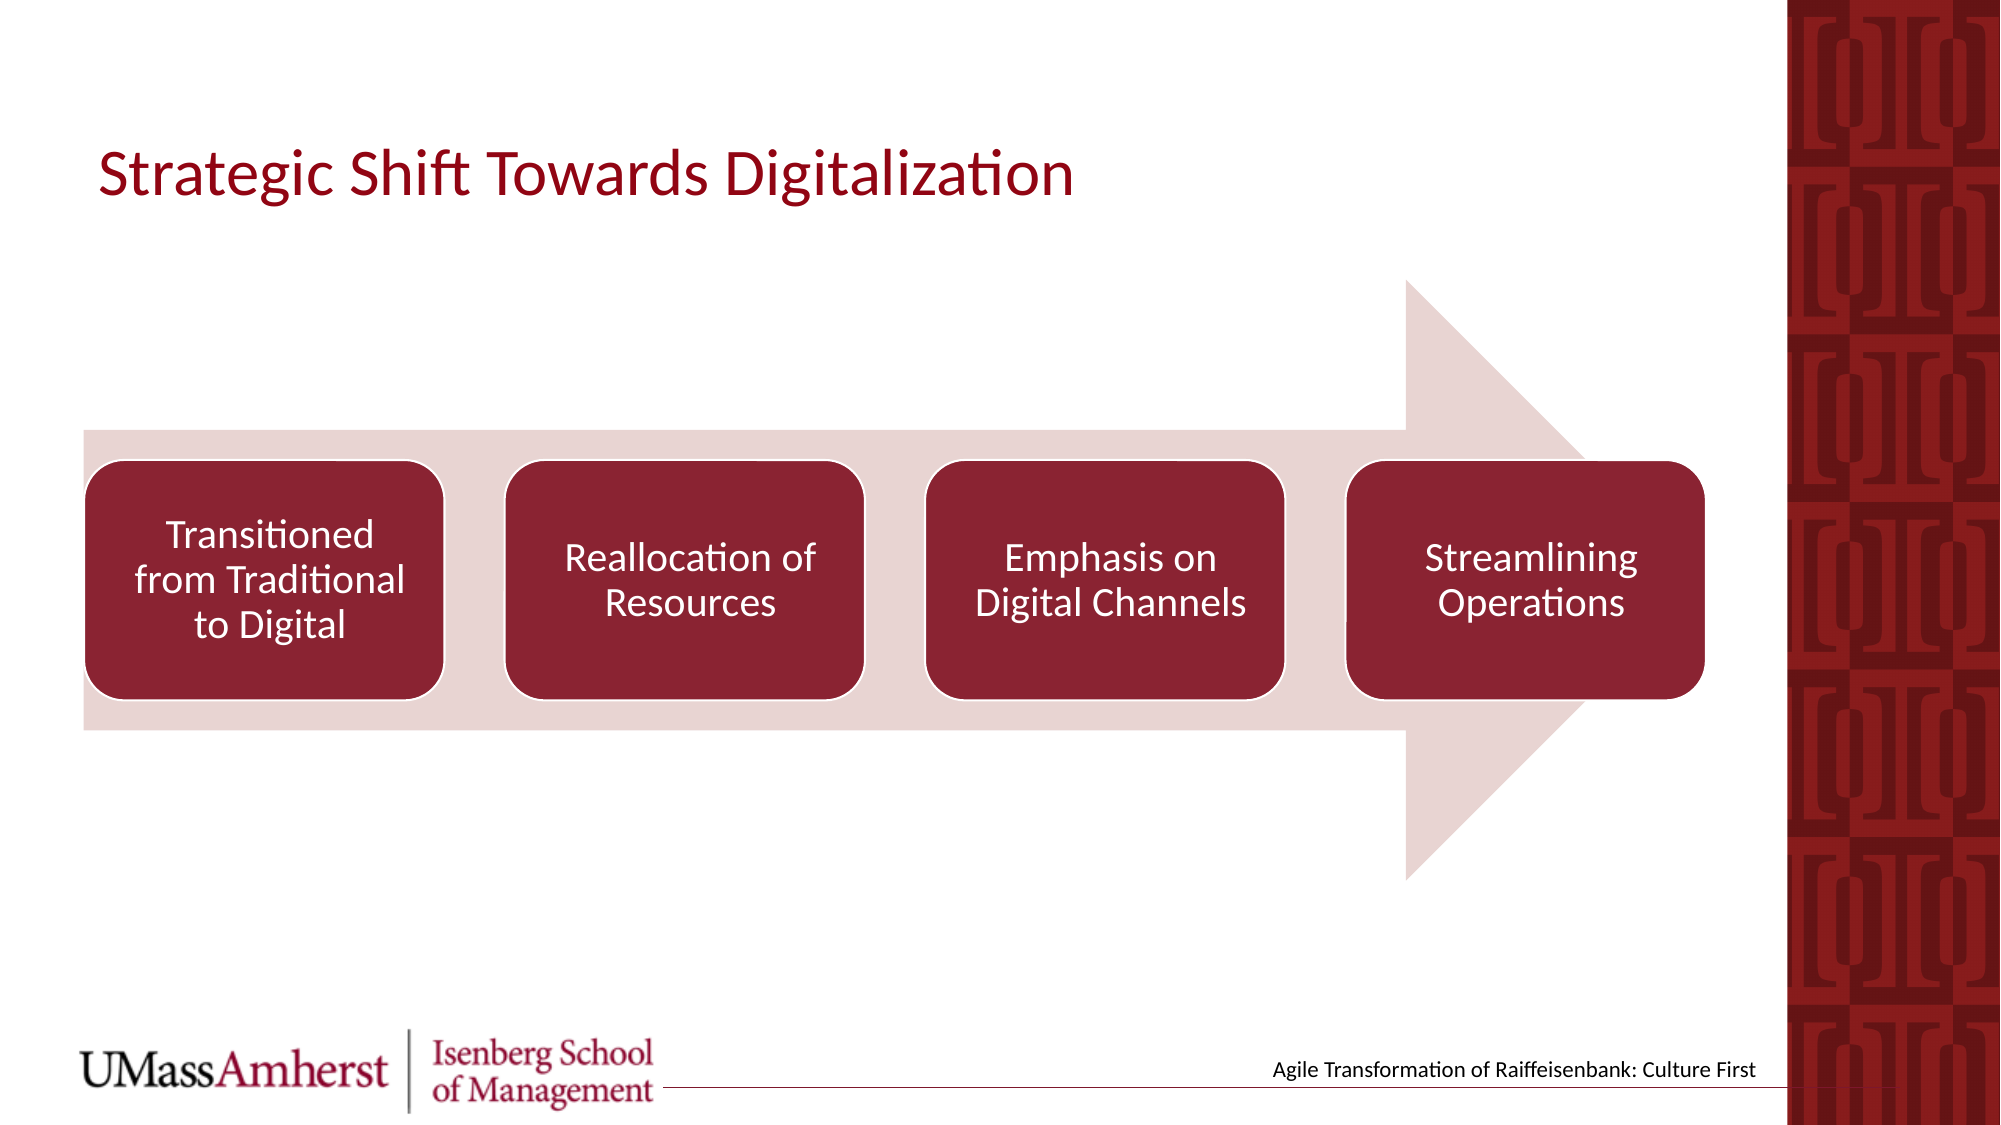

Strategic Shift Towards Digitalization

Transitioned from Traditional to Digital
Reallocation of Resources
Emphasis on Digital Channels
Streamlining Operations